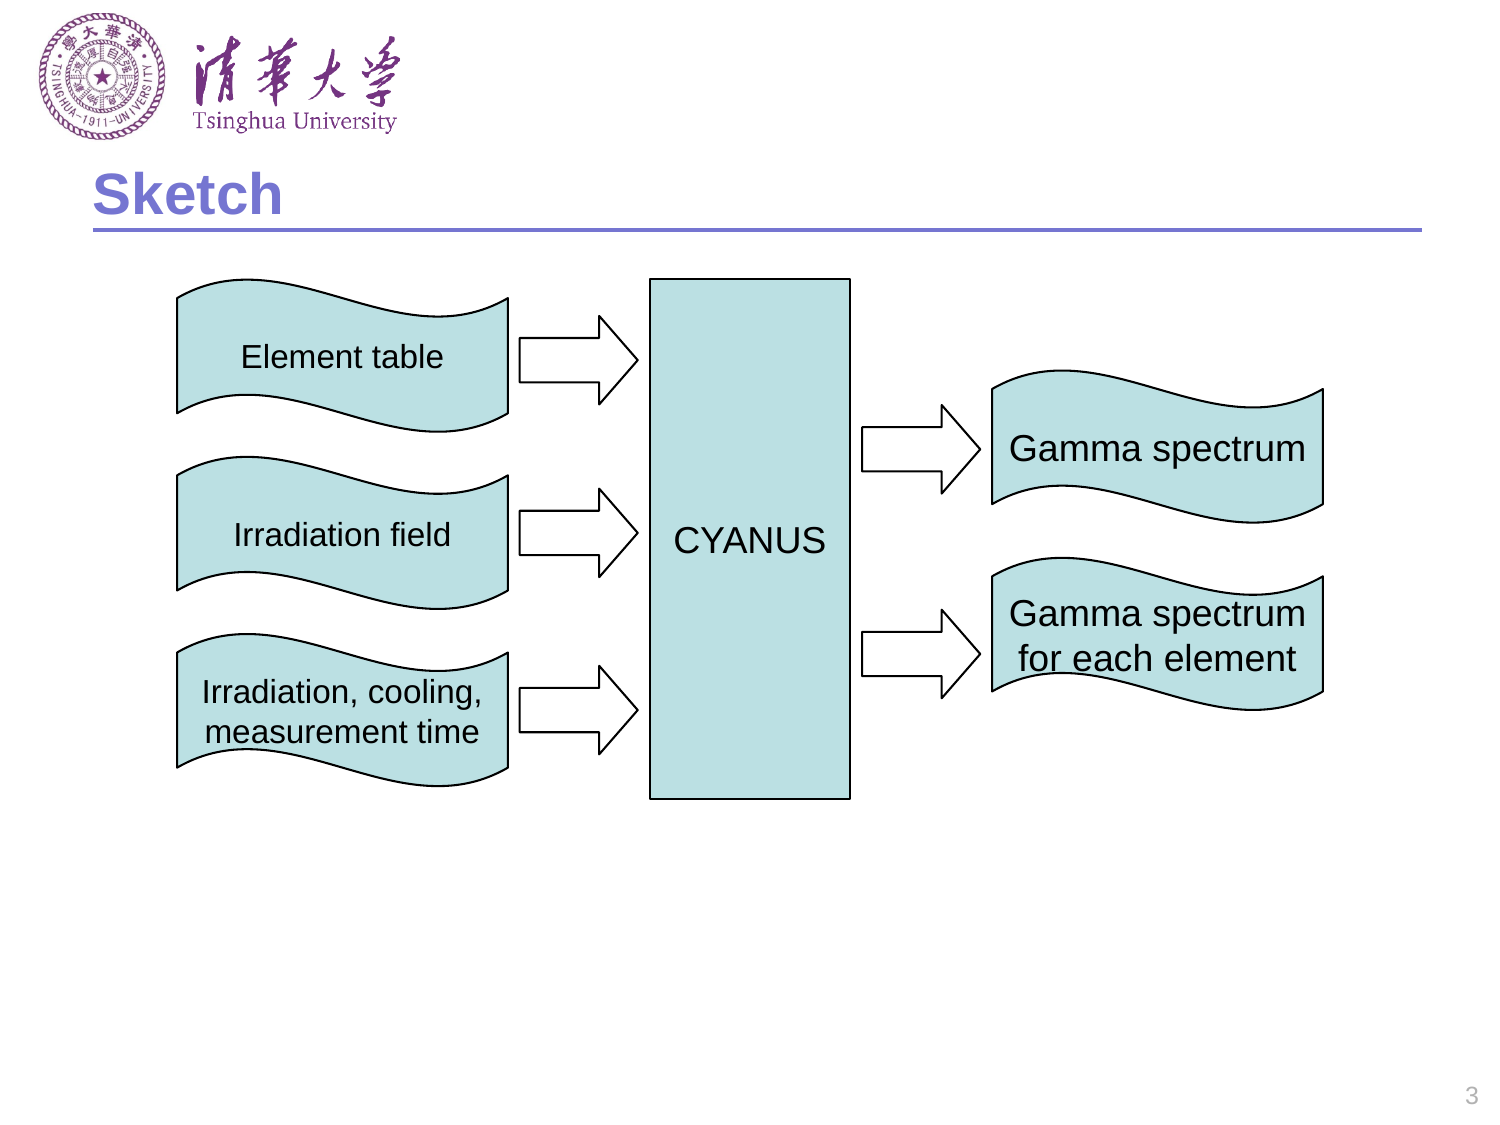

# Sketch
Element table
CYANUS

Gamma spectrum

Irradiation field

Gamma spectrum for each element

Irradiation, cooling, measurement time

3